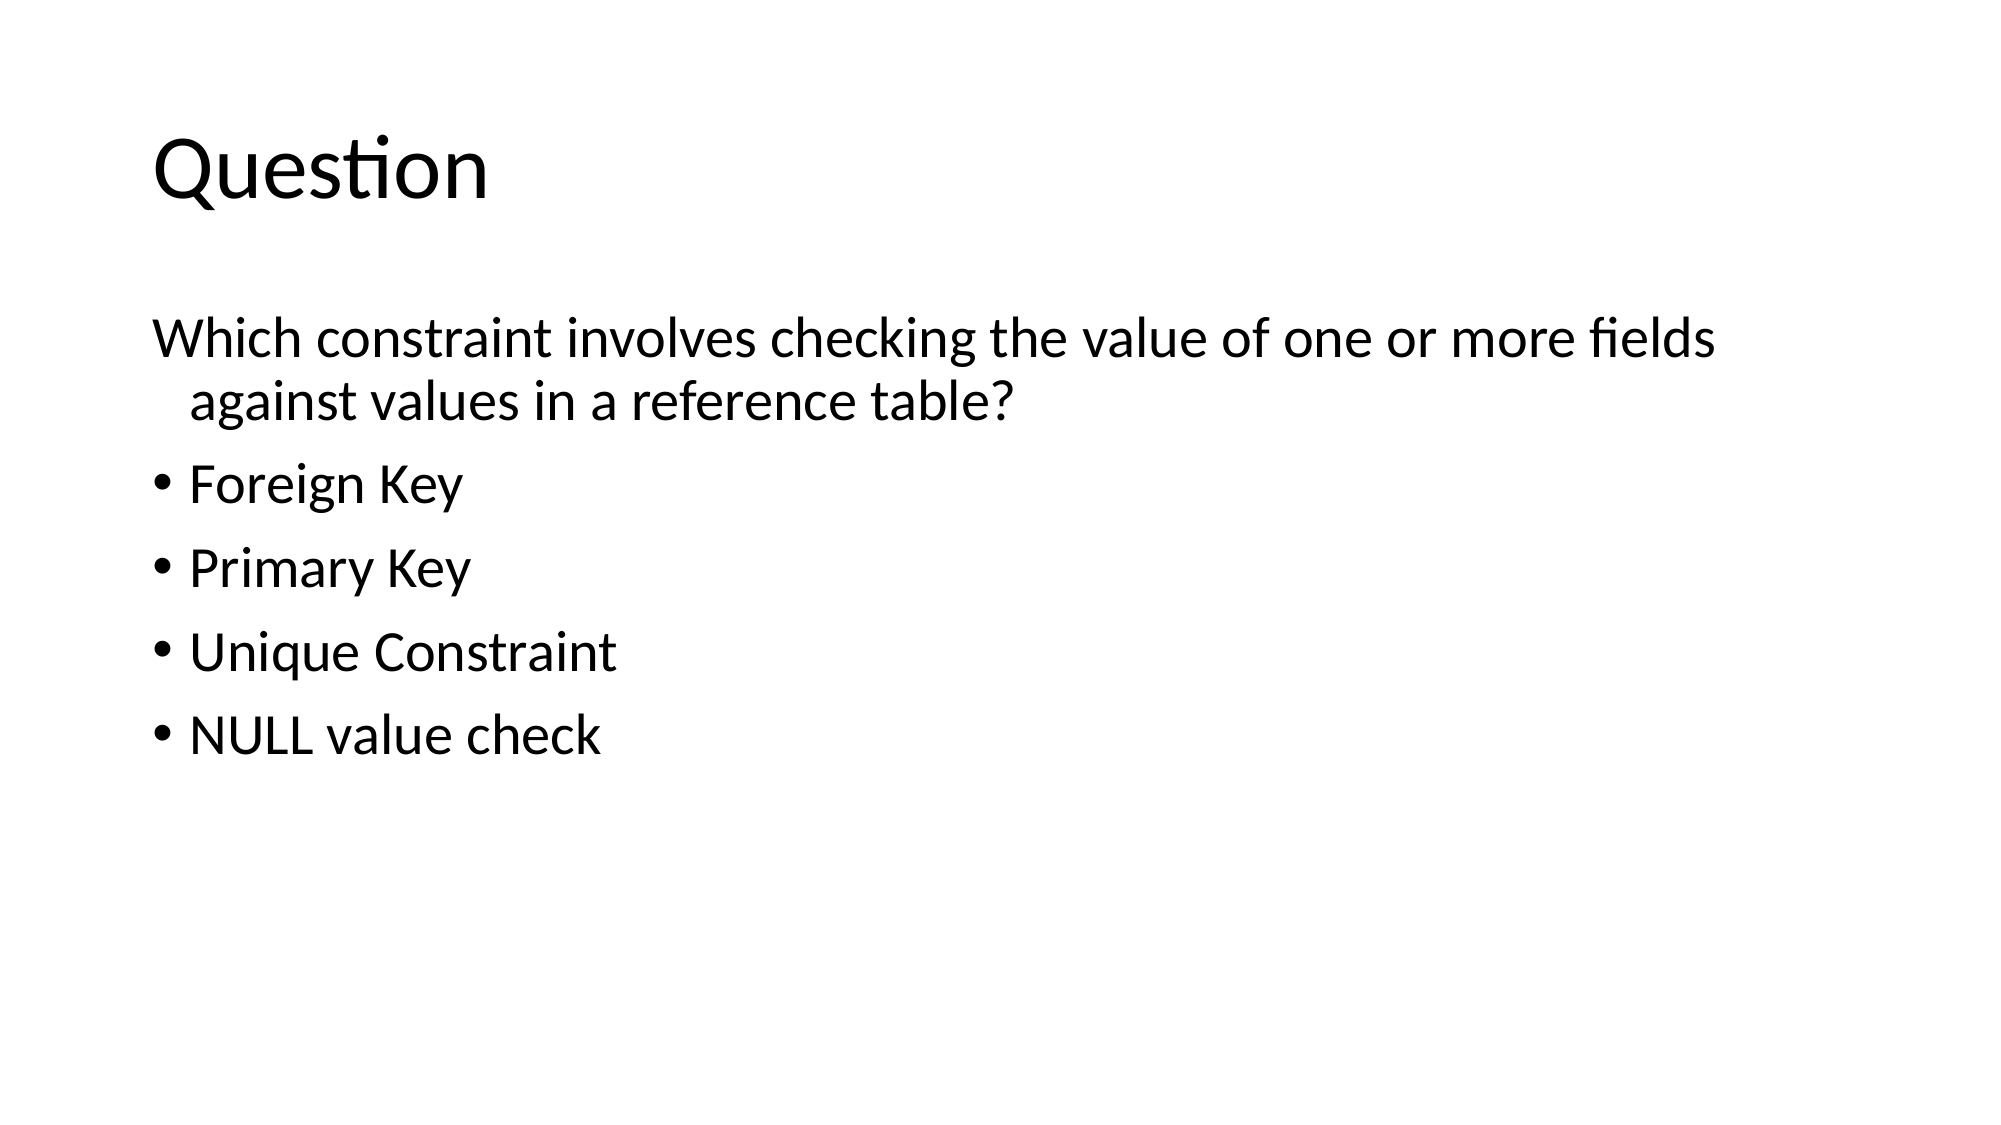

# Question
Which constraint involves checking the value of one or more fields against values in a reference table?
Foreign Key
Primary Key
Unique Constraint
NULL value check